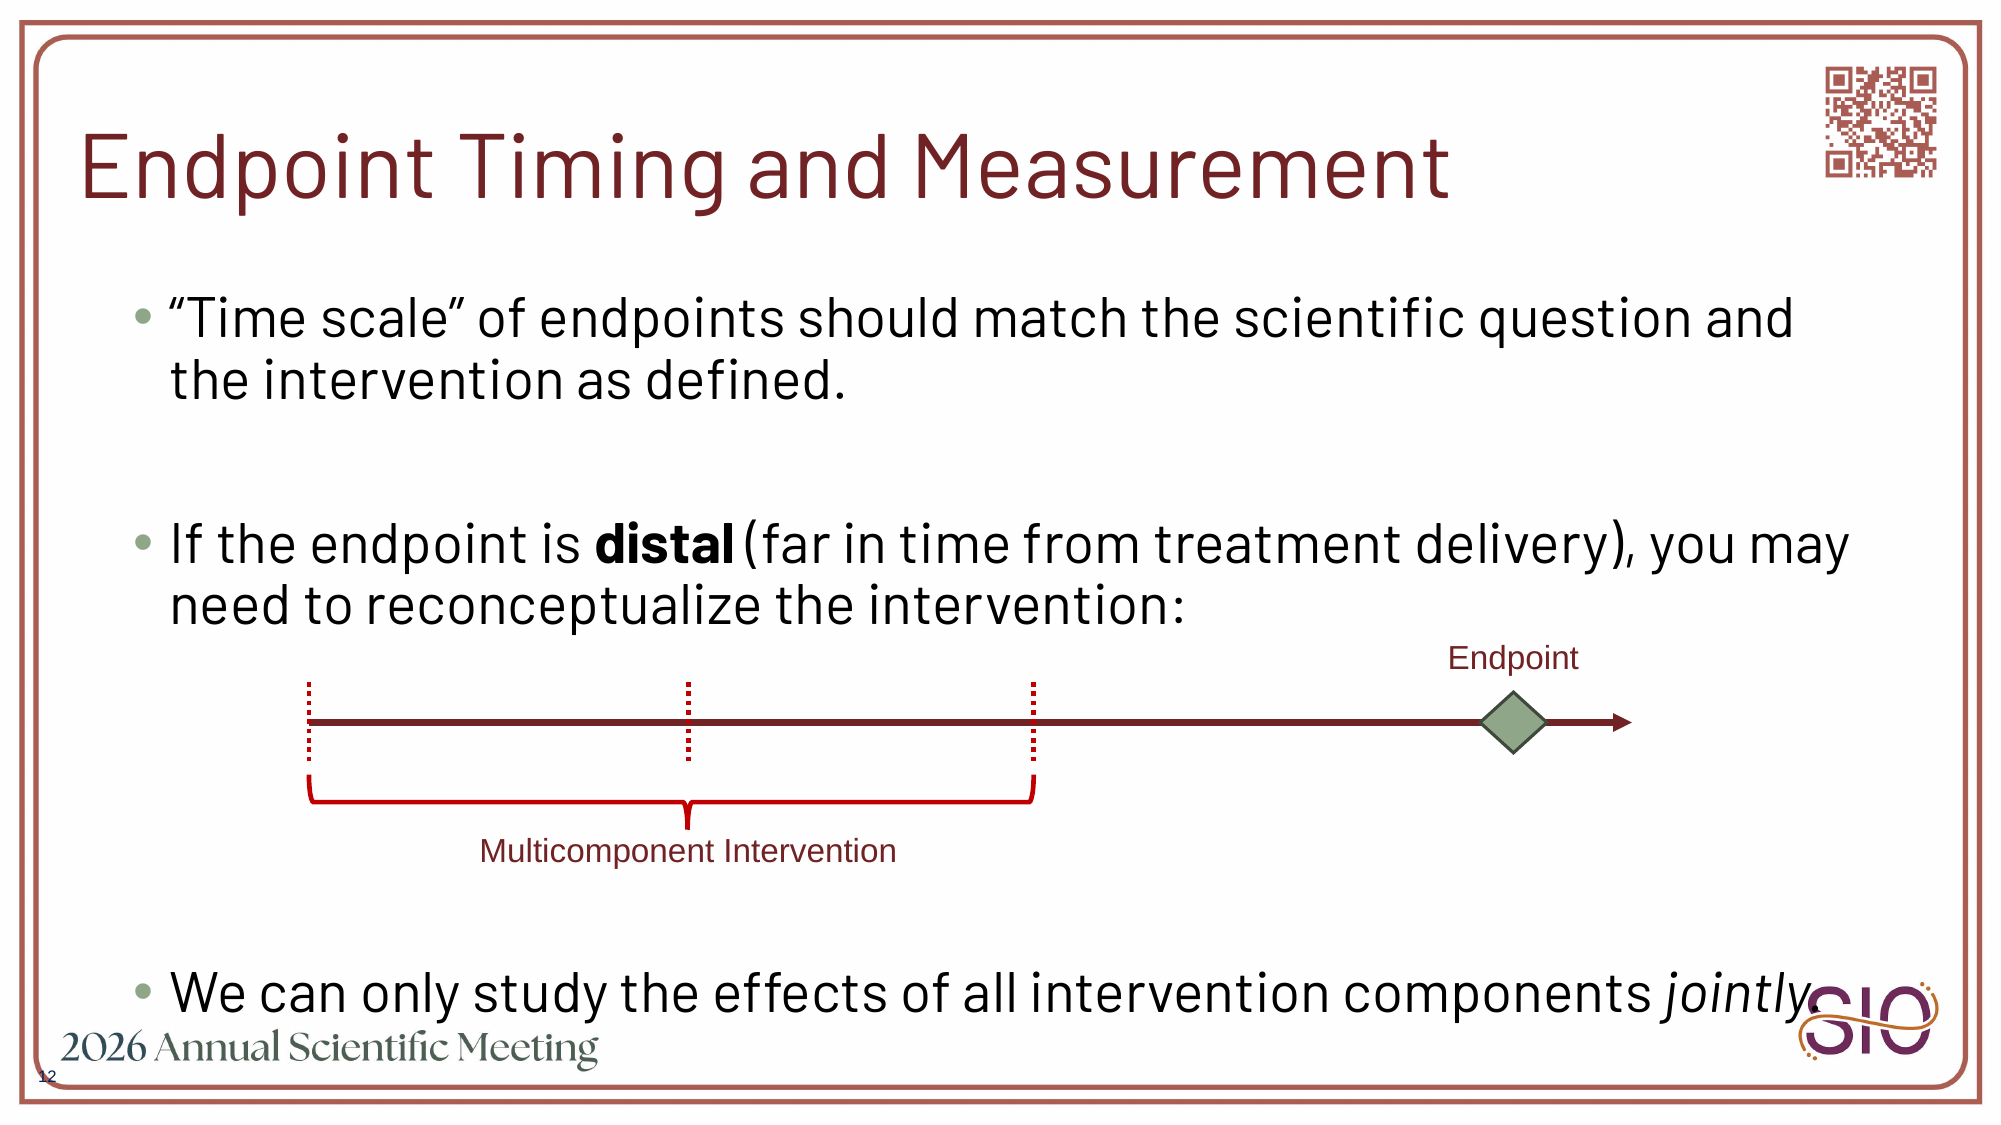

# Endpoint Timing and Measurement
“Time scale” of endpoints should match the scientific question and the intervention as defined.

If the endpoint is distal (far in time from treatment delivery), you may need to reconceptualize the intervention:

We can only study the effects of all intervention components jointly.

Endpoint

Multicomponent Intervention
12